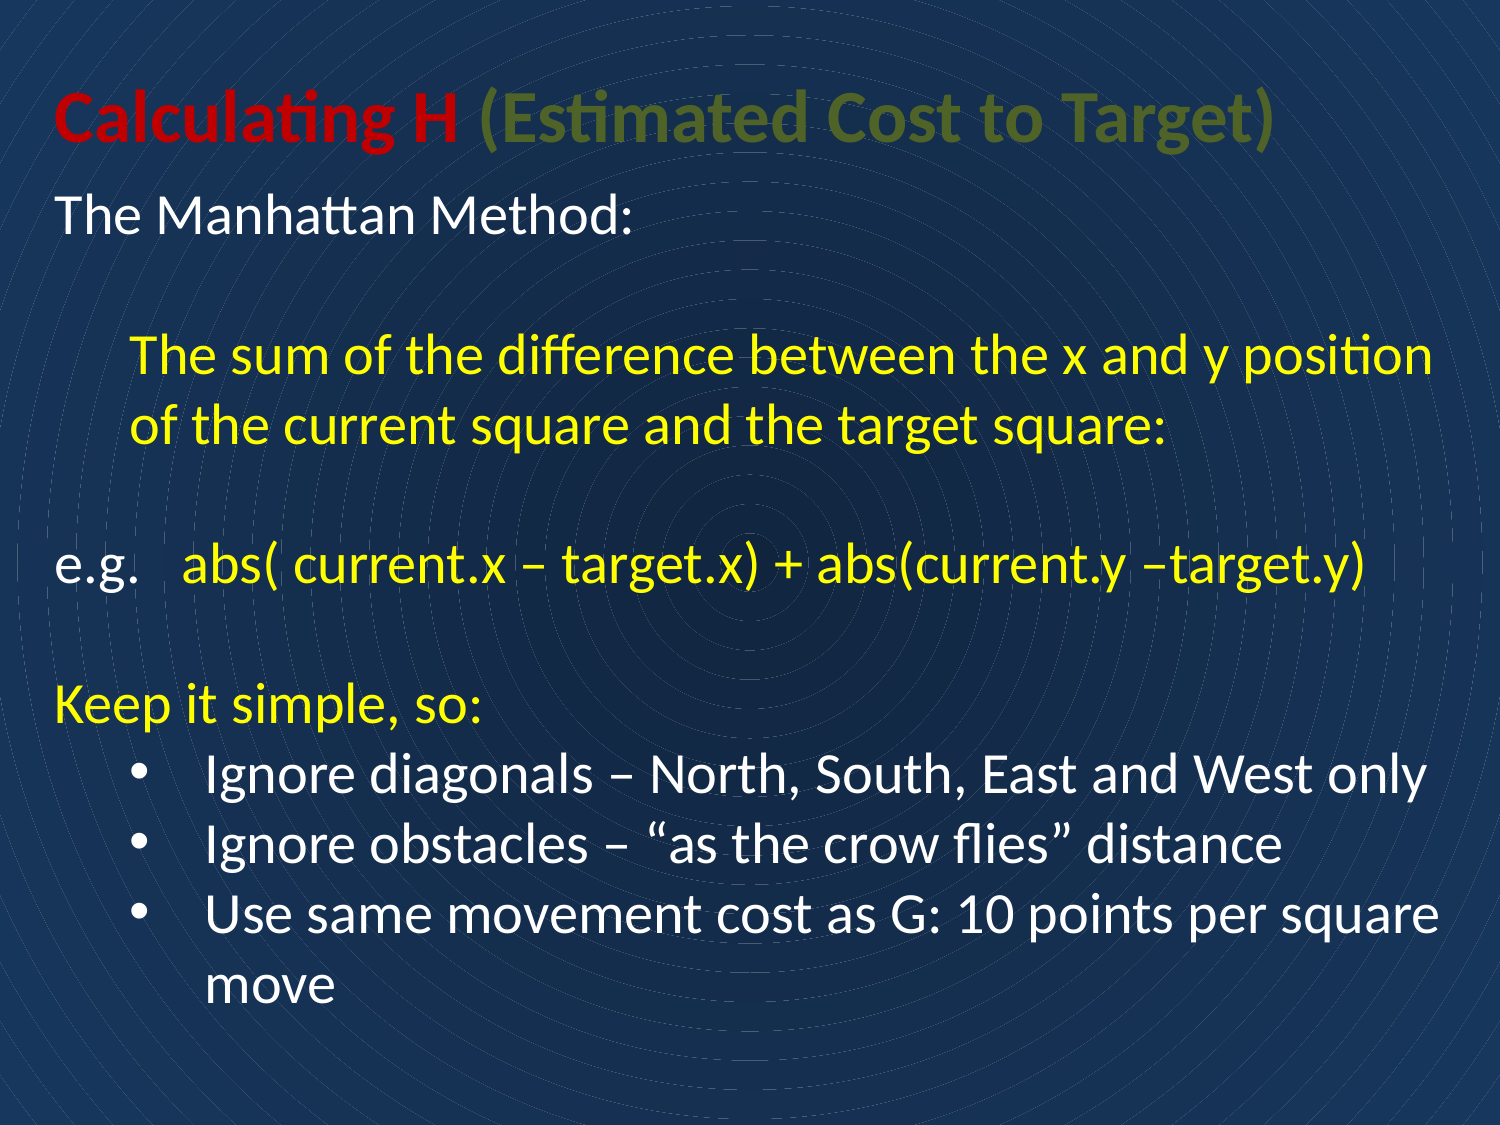

Calculating H (Estimated Cost to Target)
The Manhattan Method:

The sum of the difference between the x and y position of the current square and the target square:

e.g.   abs( current.x – target.x) + abs(current.y –target.y)

Keep it simple, so:
Ignore diagonals – North, South, East and West only
Ignore obstacles – “as the crow flies” distance
Use same movement cost as G: 10 points per square move